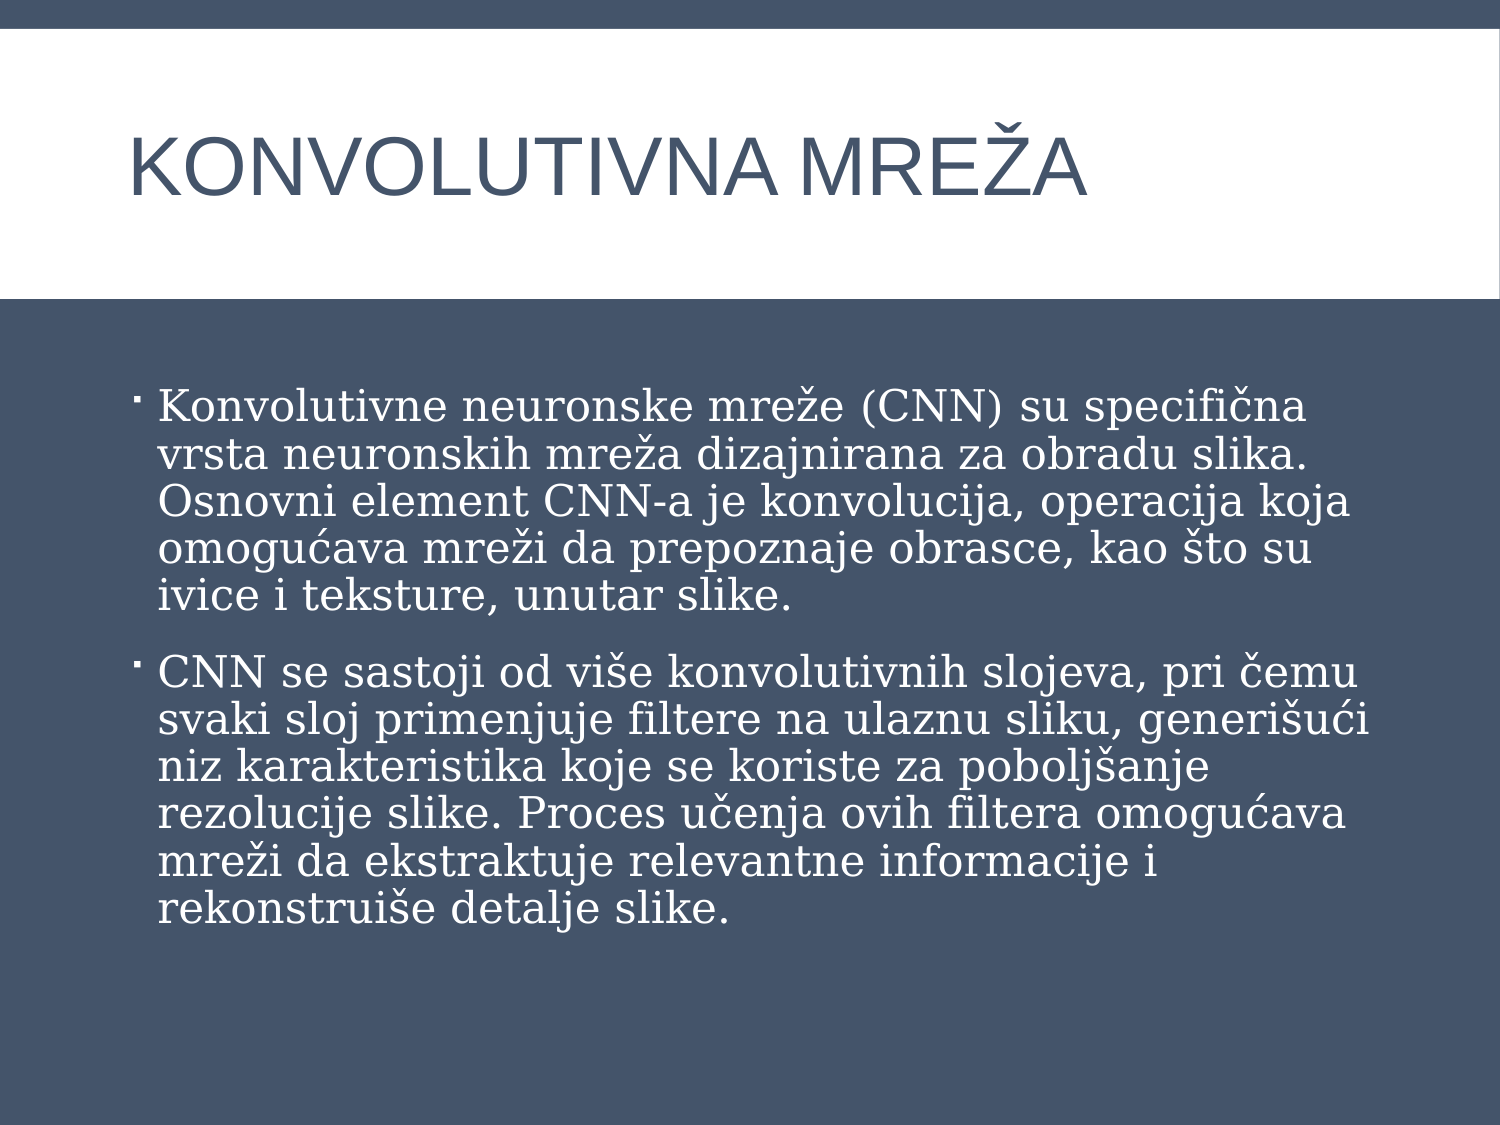

# Konvolutivna Mreža
Konvolutivne neuronske mreže (CNN) su specifična vrsta neuronskih mreža dizajnirana za obradu slika. Osnovni element CNN-a je konvolucija, operacija koja omogućava mreži da prepoznaje obrasce, kao što su ivice i teksture, unutar slike.
CNN se sastoji od više konvolutivnih slojeva, pri čemu svaki sloj primenjuje filtere na ulaznu sliku, generišući niz karakteristika koje se koriste za poboljšanje rezolucije slike. Proces učenja ovih filtera omogućava mreži da ekstraktuje relevantne informacije i rekonstruiše detalje slike.